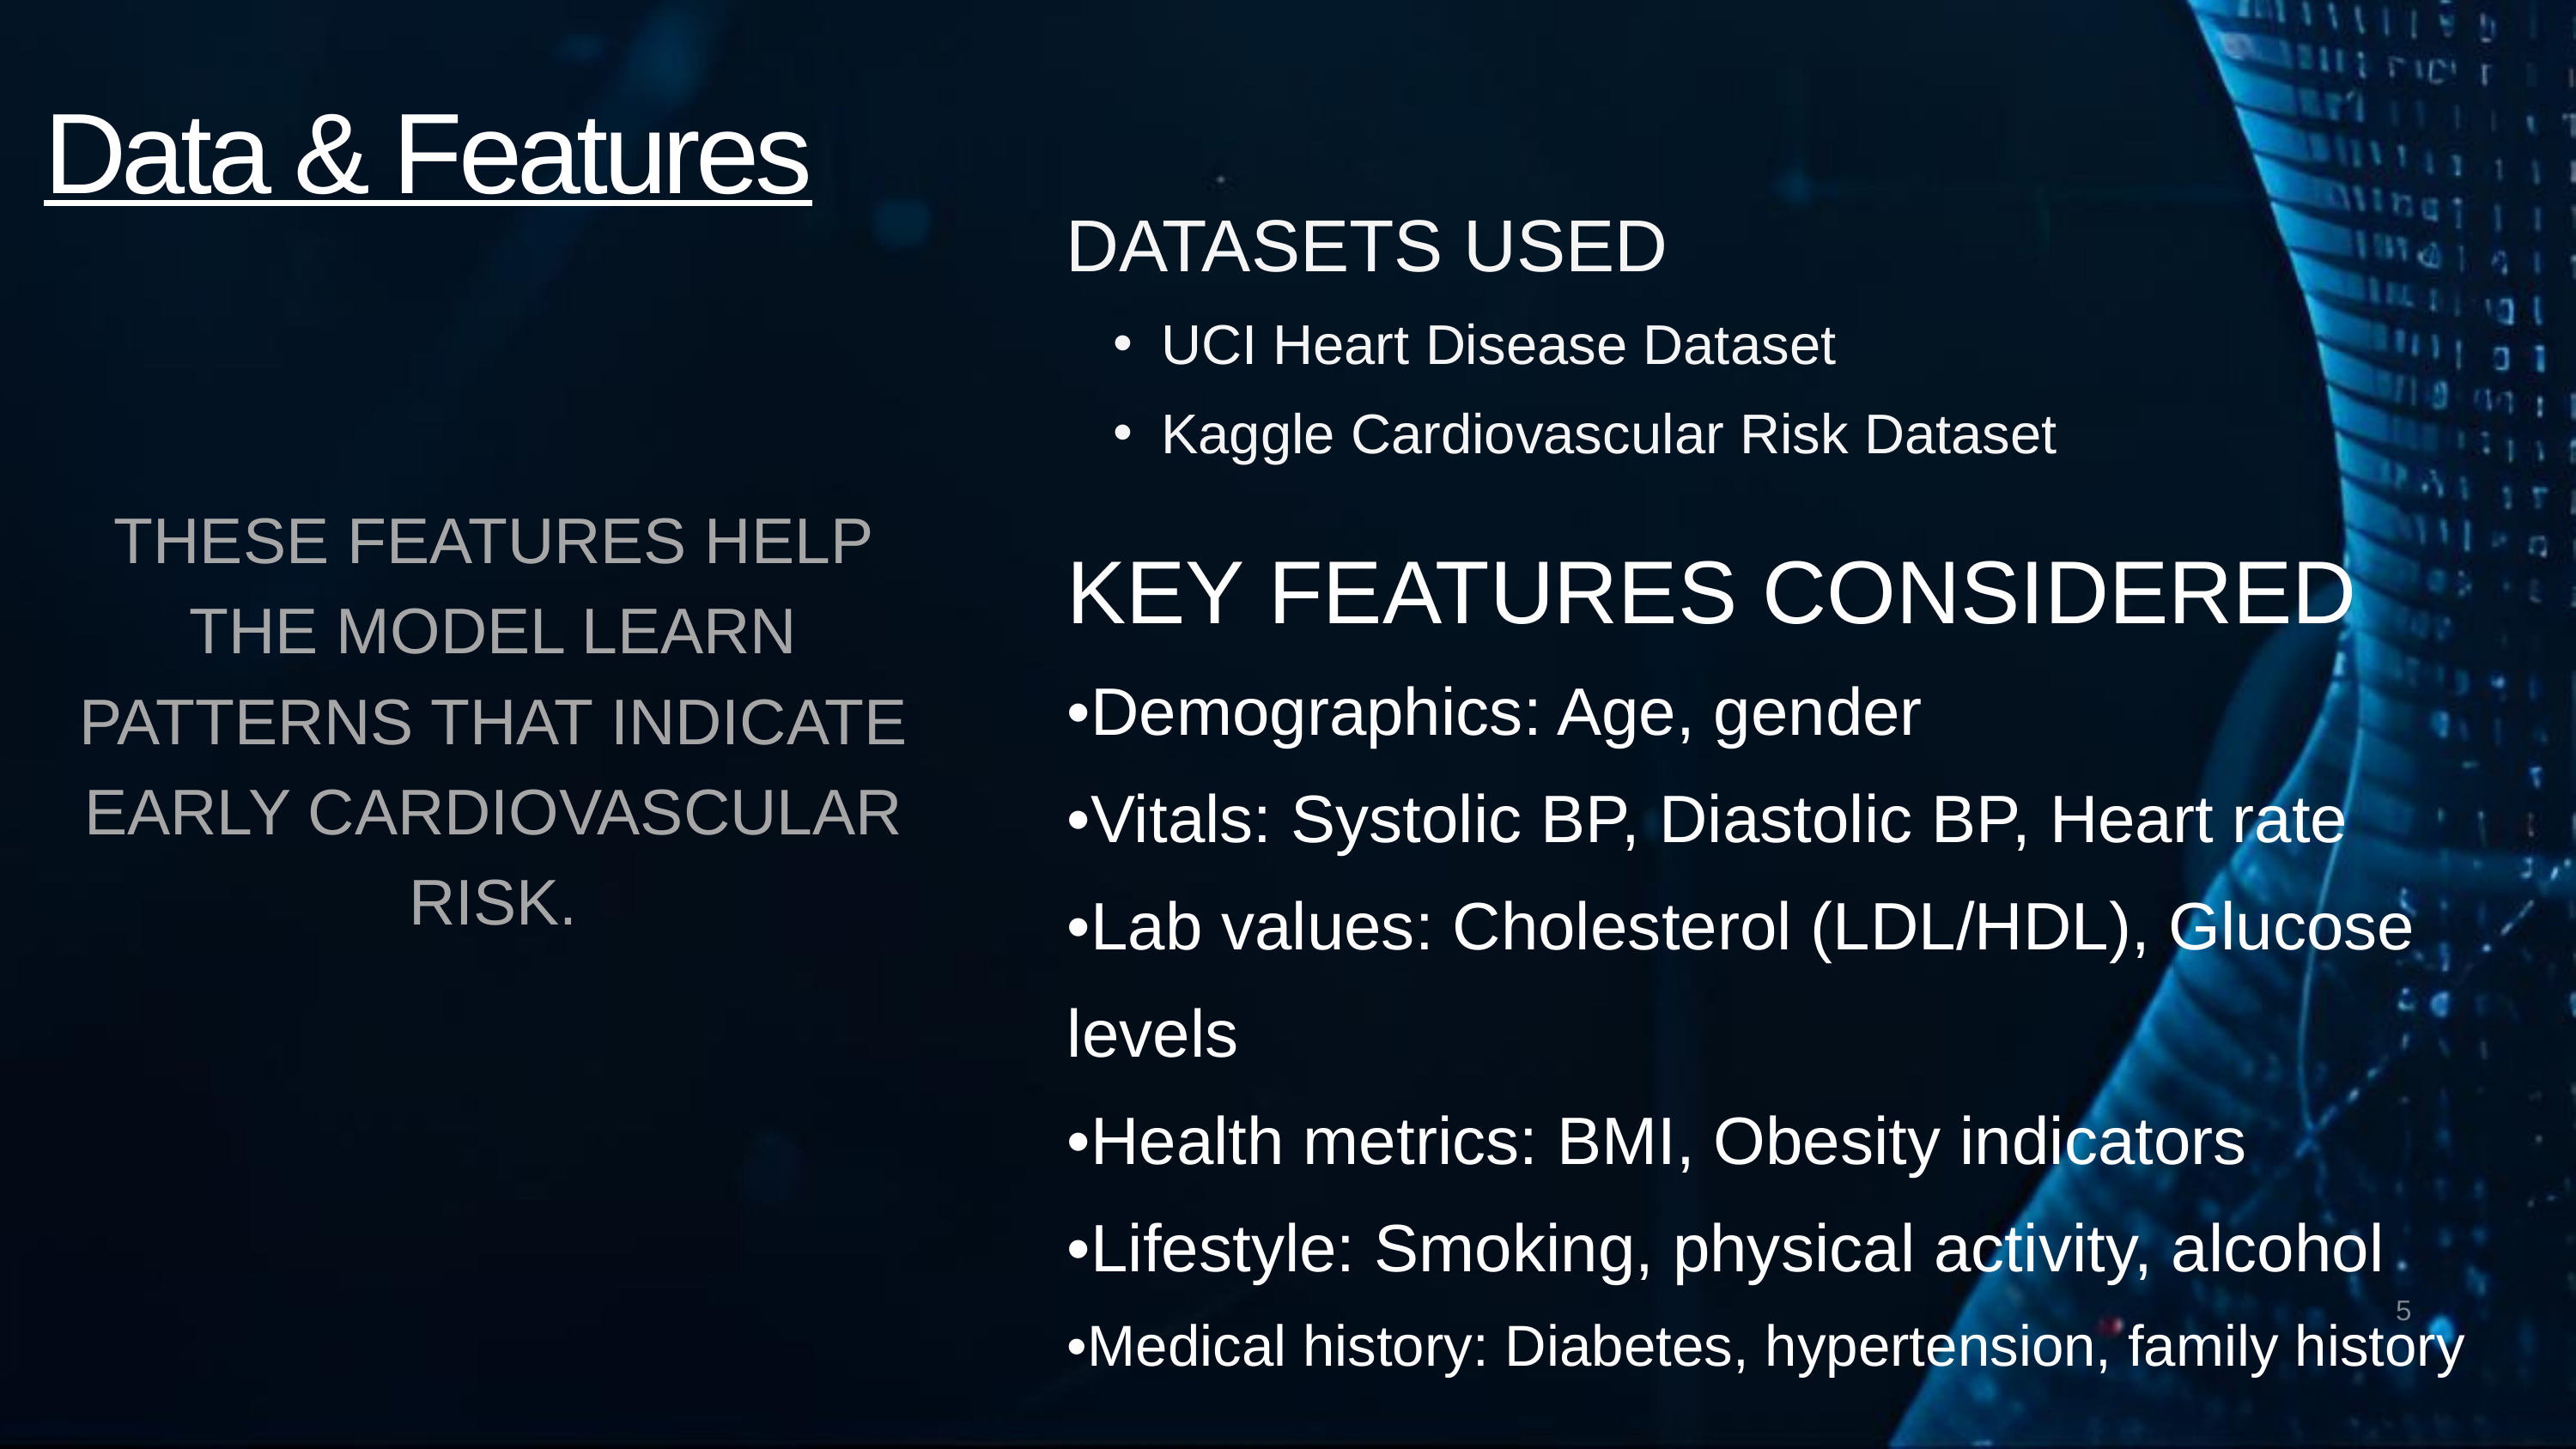

Data & Features
DATASETS USED
UCI Heart Disease Dataset
Kaggle Cardiovascular Risk Dataset

THESE FEATURES HELP THE MODEL LEARN PATTERNS THAT INDICATE EARLY CARDIOVASCULAR RISK.
KEY FEATURES CONSIDERED
•Demographics: Age, gender
•Vitals: Systolic BP, Diastolic BP, Heart rate
•Lab values: Cholesterol (LDL/HDL), Glucose levels
•Health metrics: BMI, Obesity indicators
•Lifestyle: Smoking, physical activity, alcohol
•Medical history: Diabetes, hypertension, family history

5